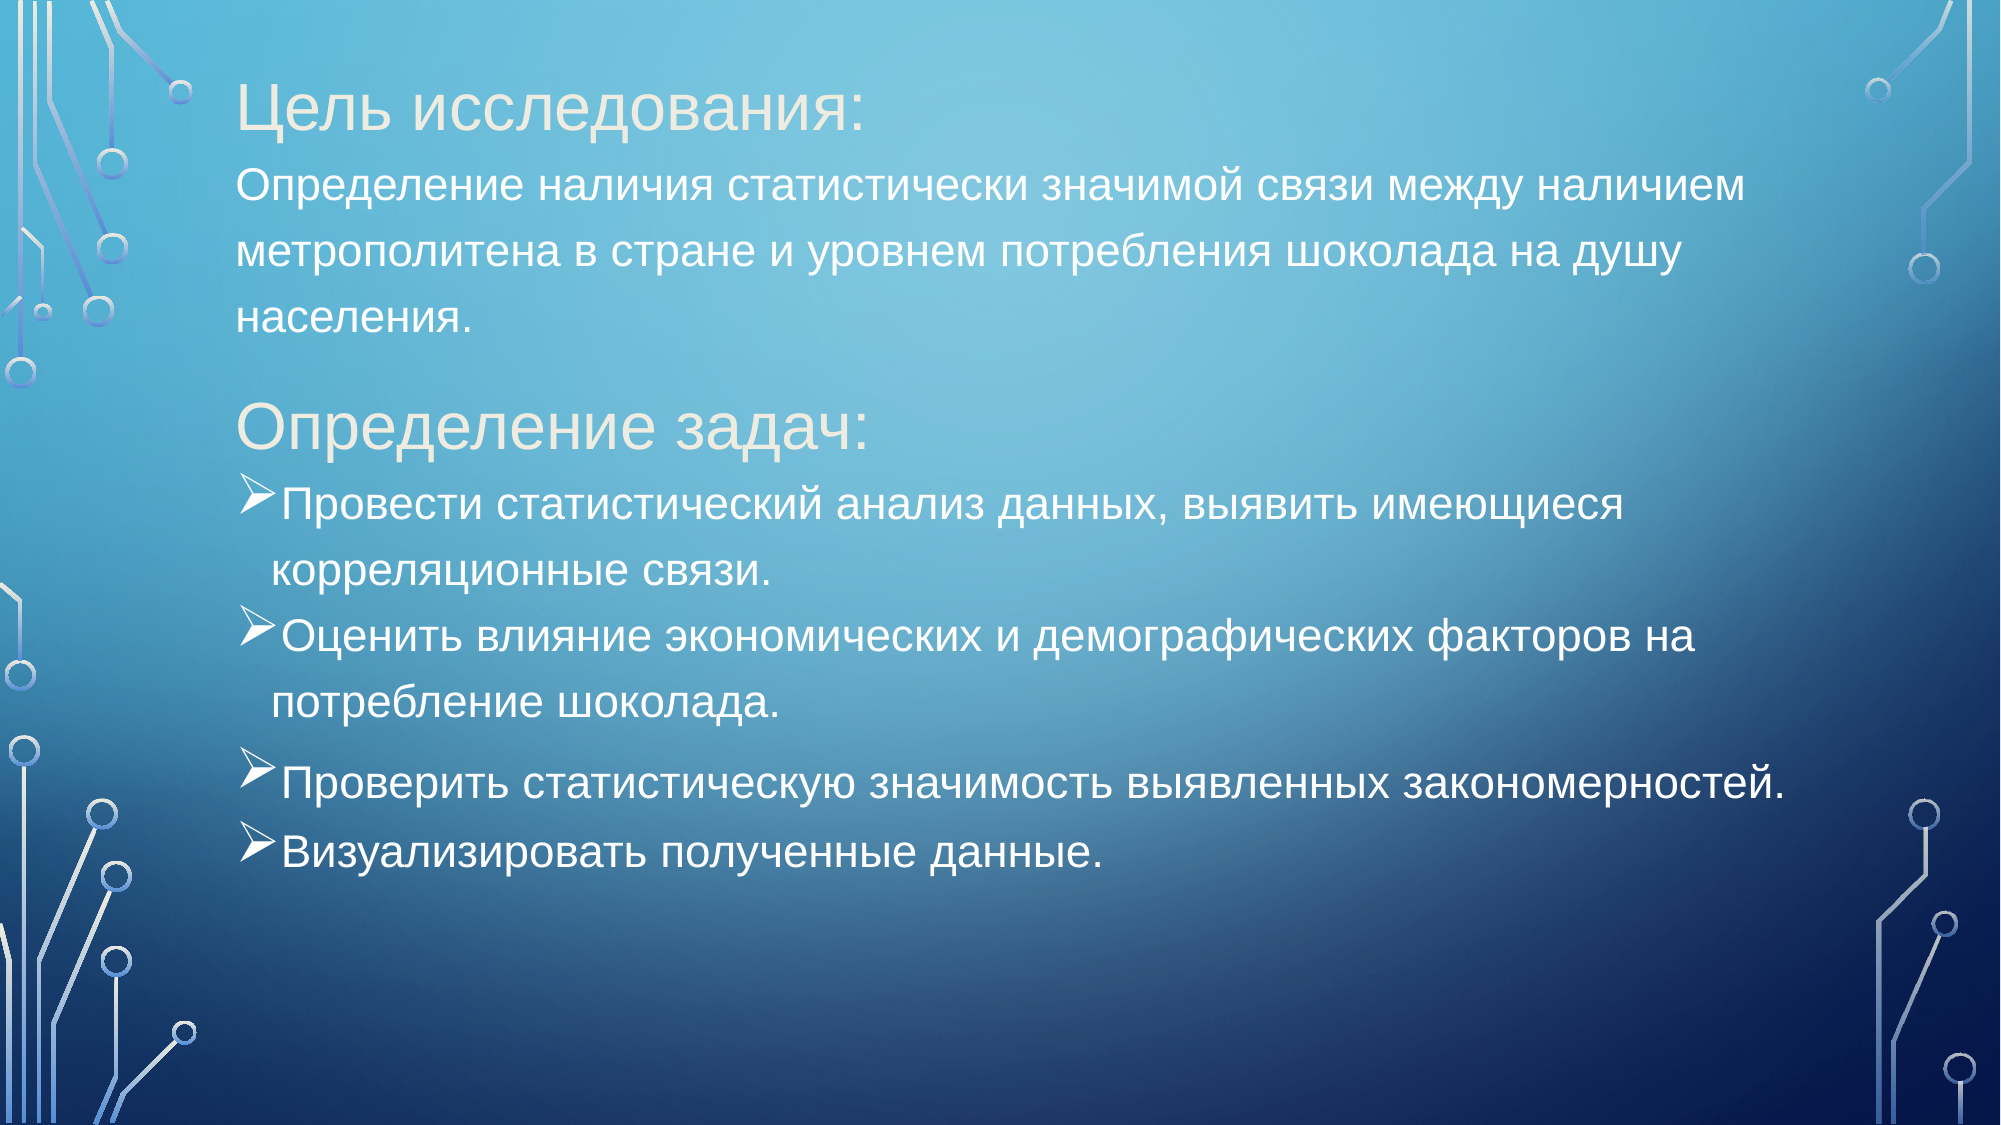

Цель исследования:
Определение наличия статистически значимой связи между наличием метрополитена в стране и уровнем потребления шоколада на душу населения.
Определение задач:
Провести статистический анализ данных, выявить имеющиеся корреляционные связи.
Оценить влияние экономических и демографических факторов на потребление шоколада.
Проверить статистическую значимость выявленных закономерностей.
Визуализировать полученные данные.